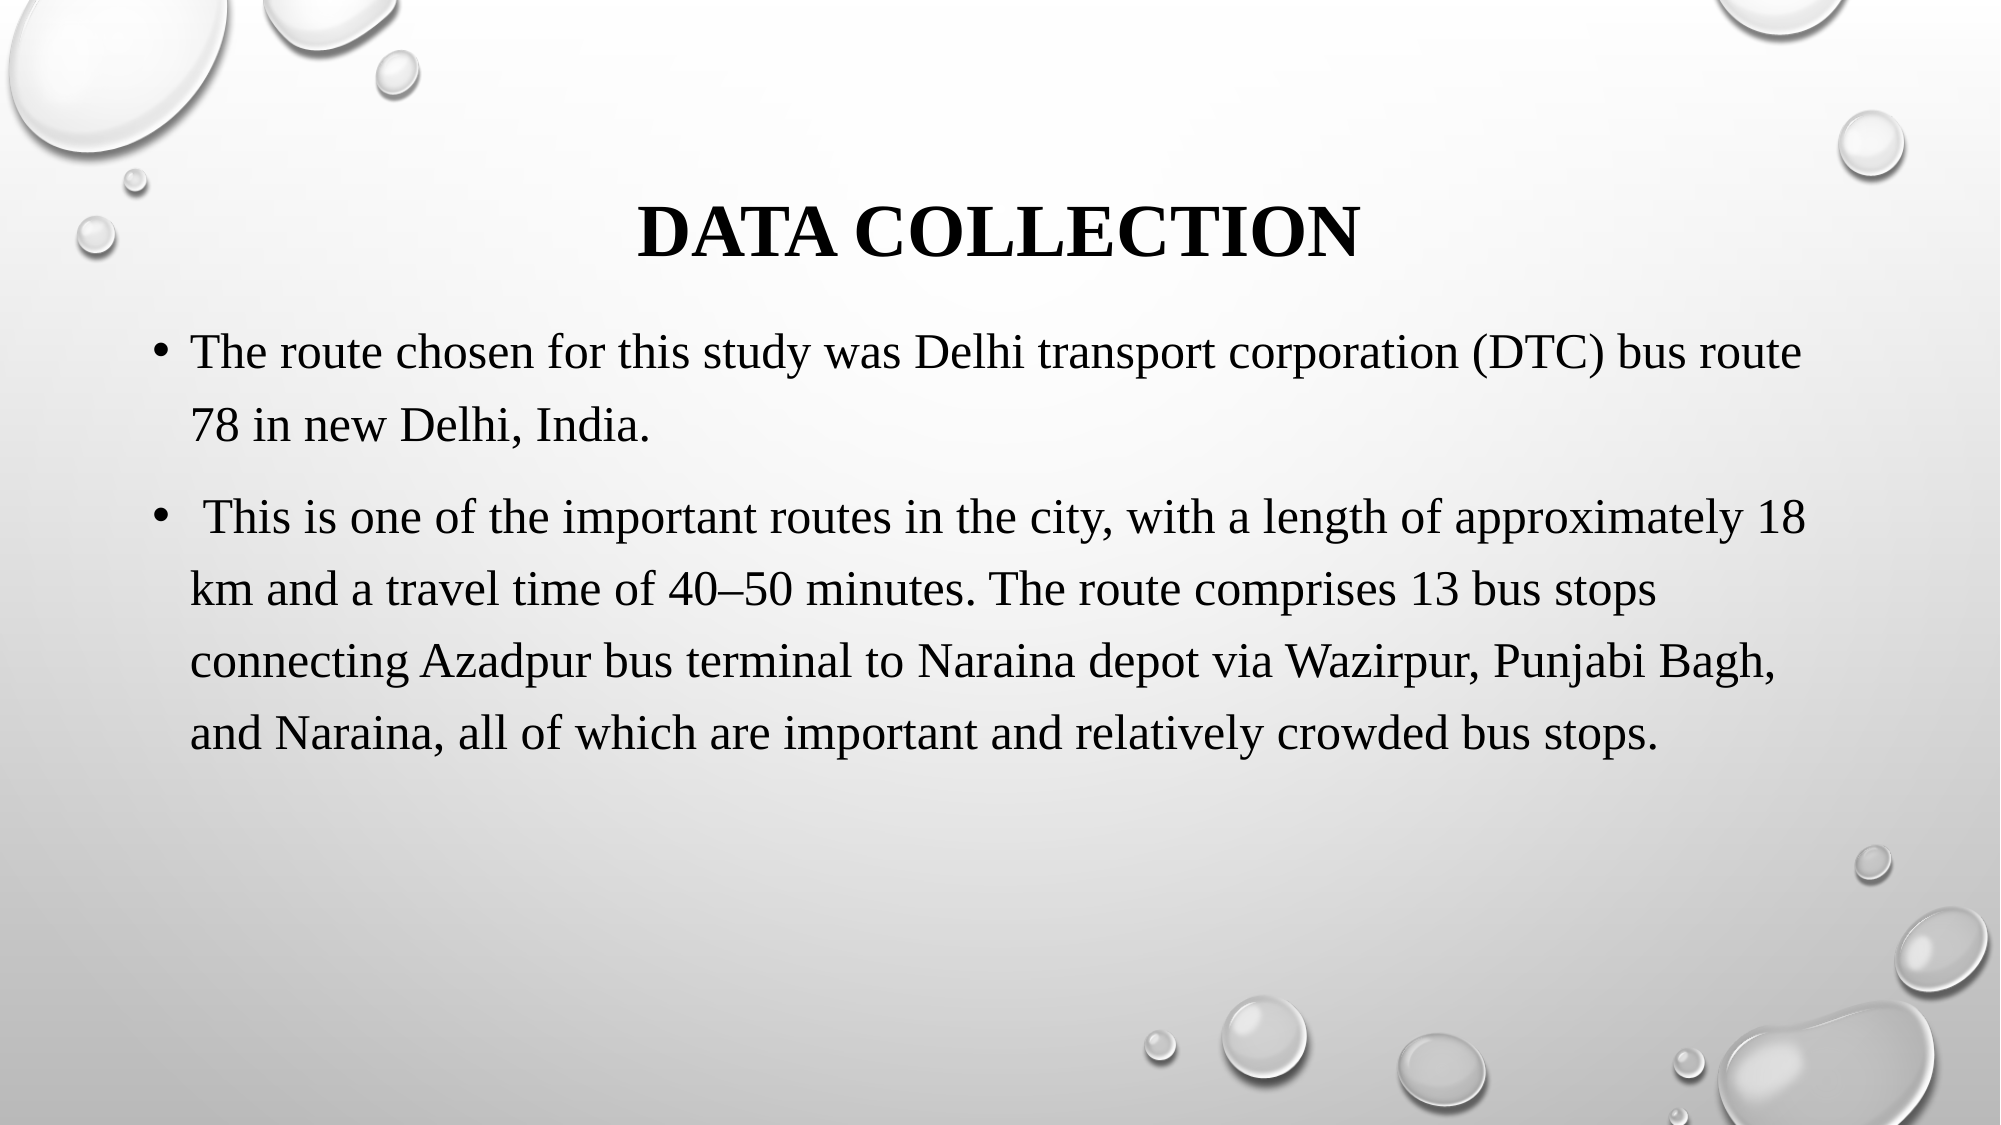

# Data collection
The route chosen for this study was Delhi transport corporation (DTC) bus route 78 in new Delhi, India.
 This is one of the important routes in the city, with a length of approximately 18 km and a travel time of 40–50 minutes. The route comprises 13 bus stops connecting Azadpur bus terminal to Naraina depot via Wazirpur, Punjabi Bagh, and Naraina, all of which are important and relatively crowded bus stops.